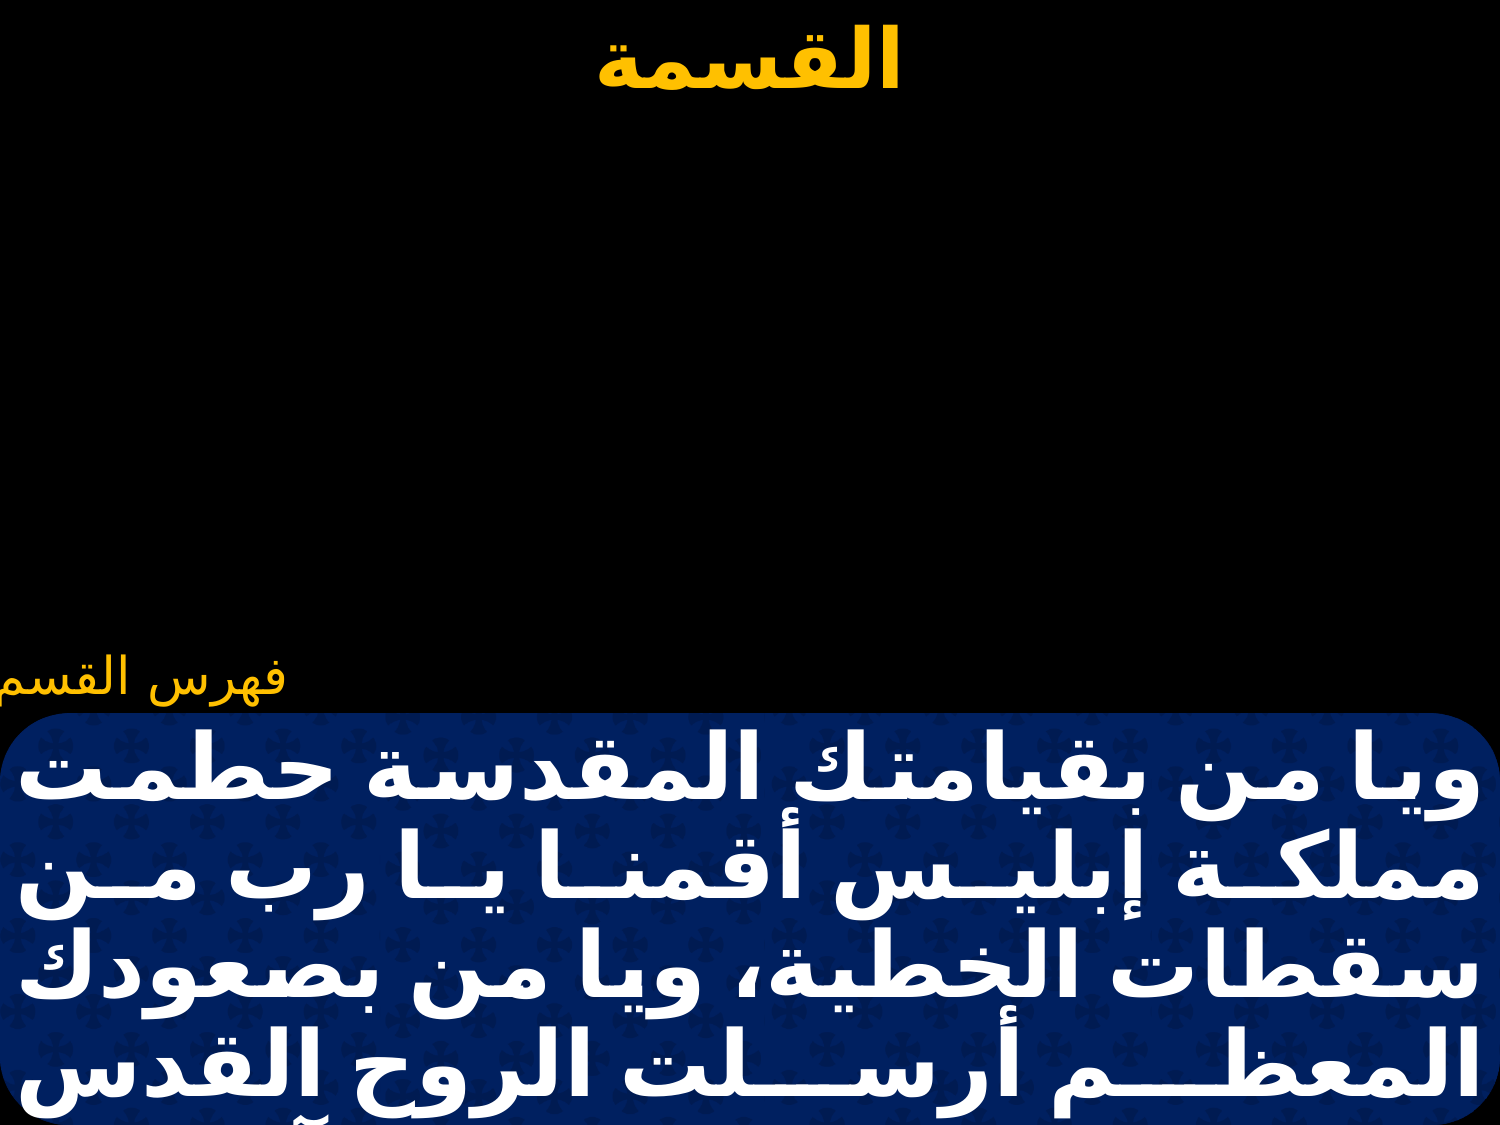

#
ويا من بقيامتك المقدسة حطمت مملكة إبليس أقمنا يا رب من سقطات الخطية، ويا من بصعودك المعظم أرسلت الروح القدس على تلاميذك إجعلهما لآثامنا وغسلًا لأدناسنا وإجعلنا يا إلهنا ان نقسم